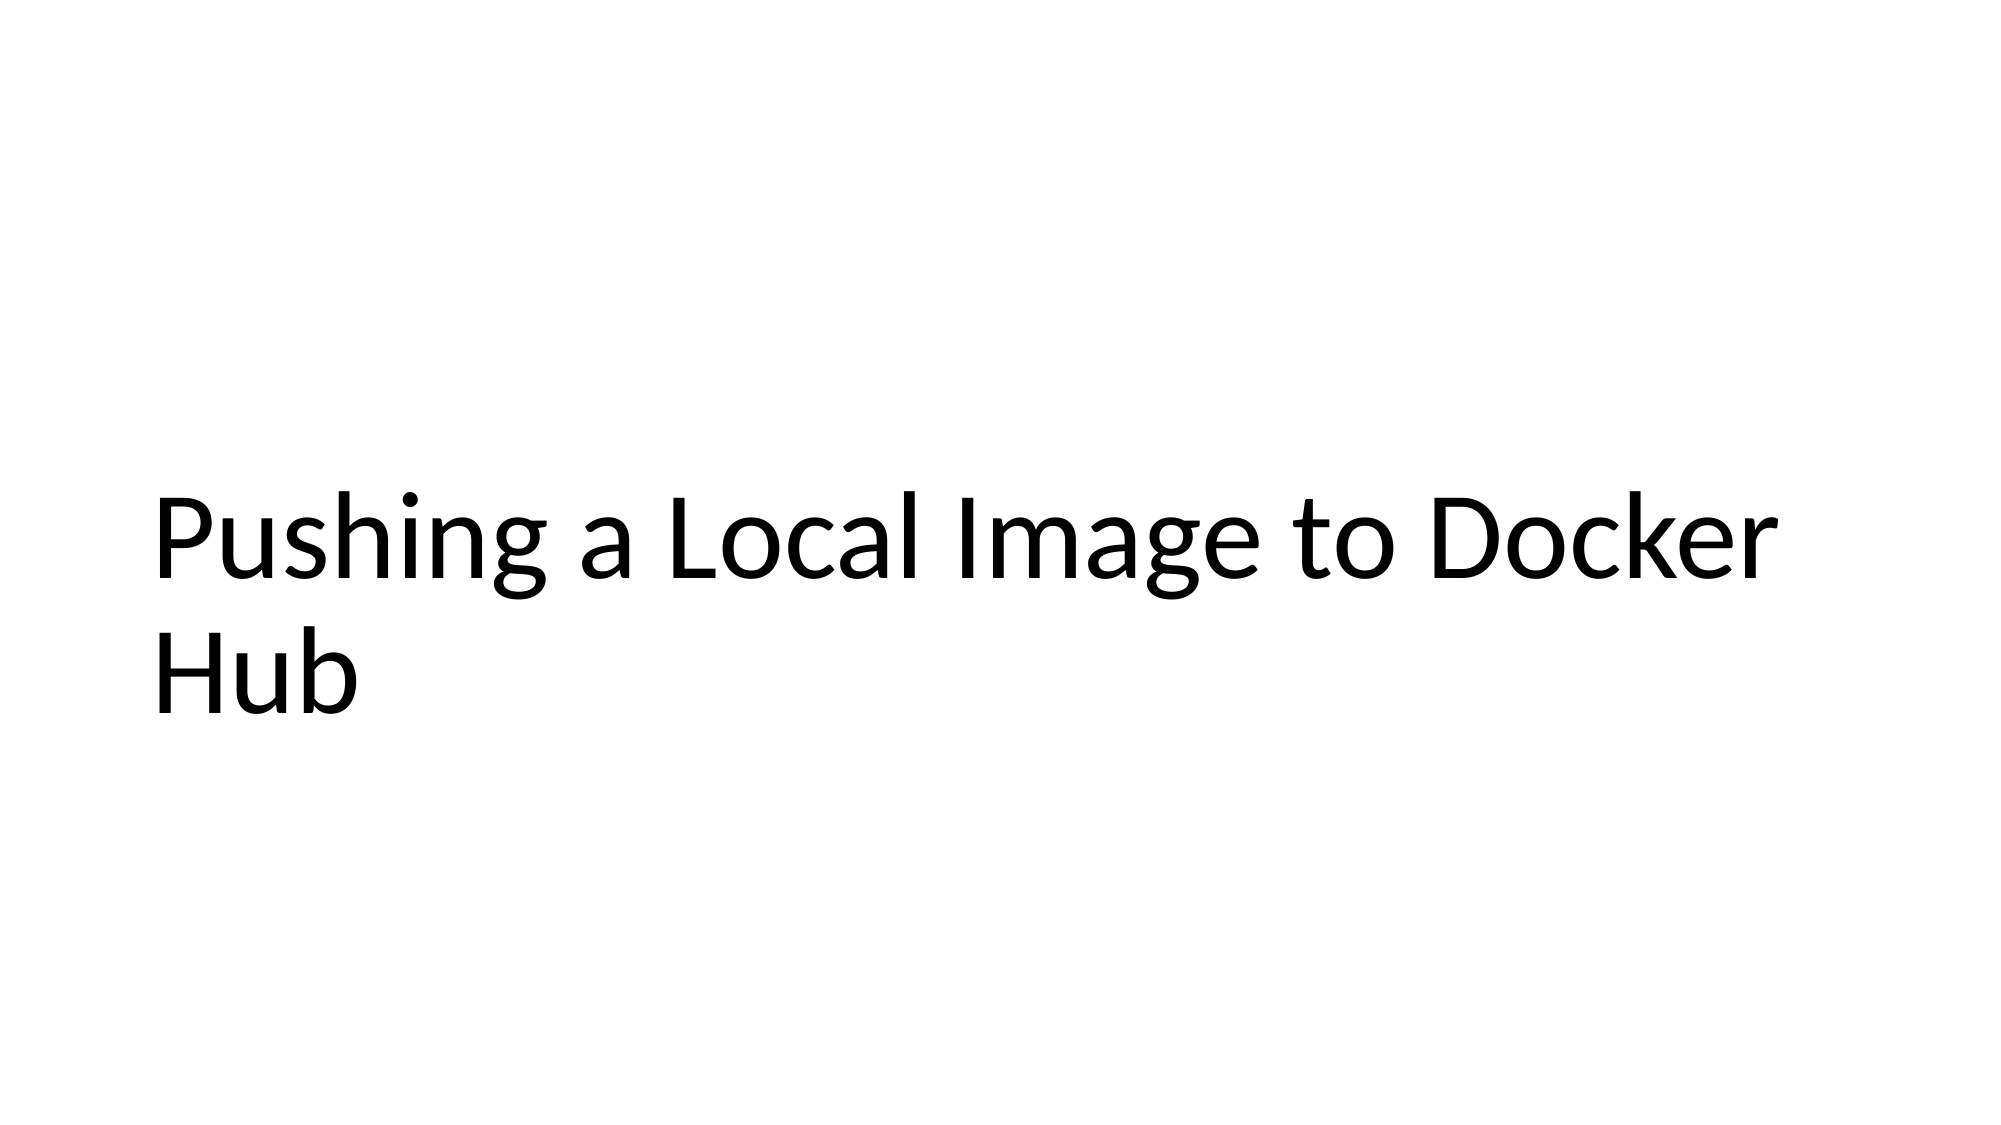

# Pushing a Local Image to Docker Hub